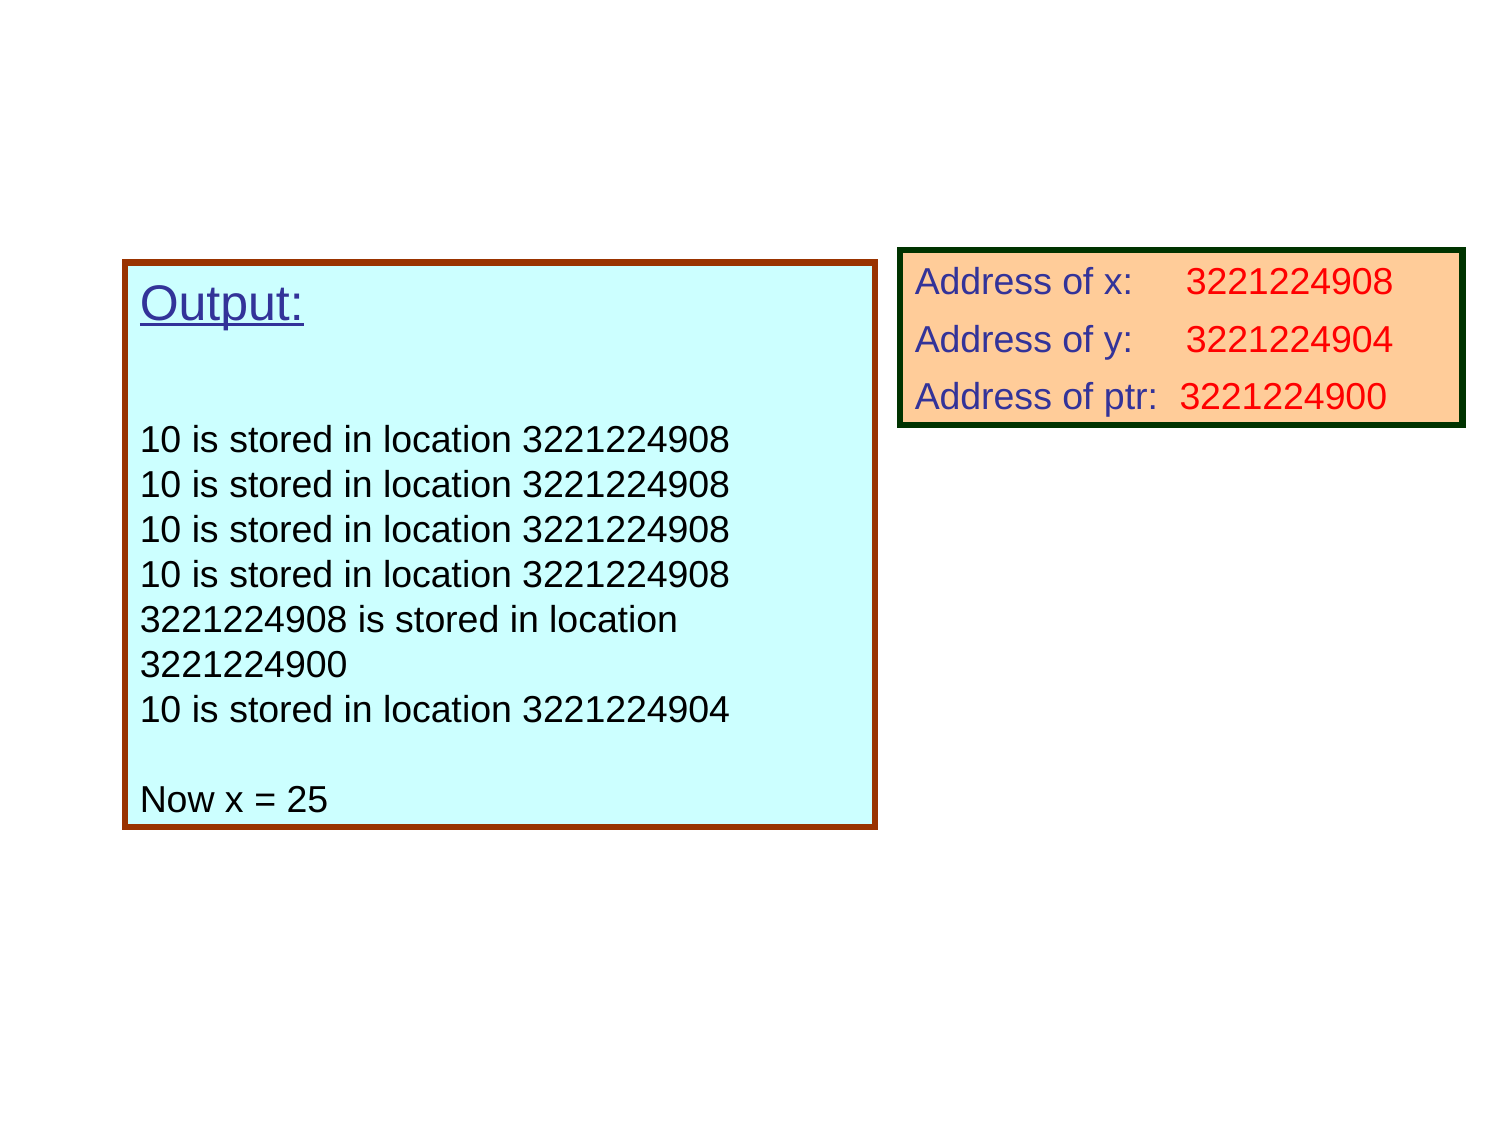

Address of x:     3221224908
Address of y:     3221224904
Address of ptr:  3221224900
Output:

10 is stored in location 3221224908
10 is stored in location 3221224908
10 is stored in location 3221224908
10 is stored in location 3221224908
3221224908 is stored in location 3221224900
10 is stored in location 3221224904

Now x = 25